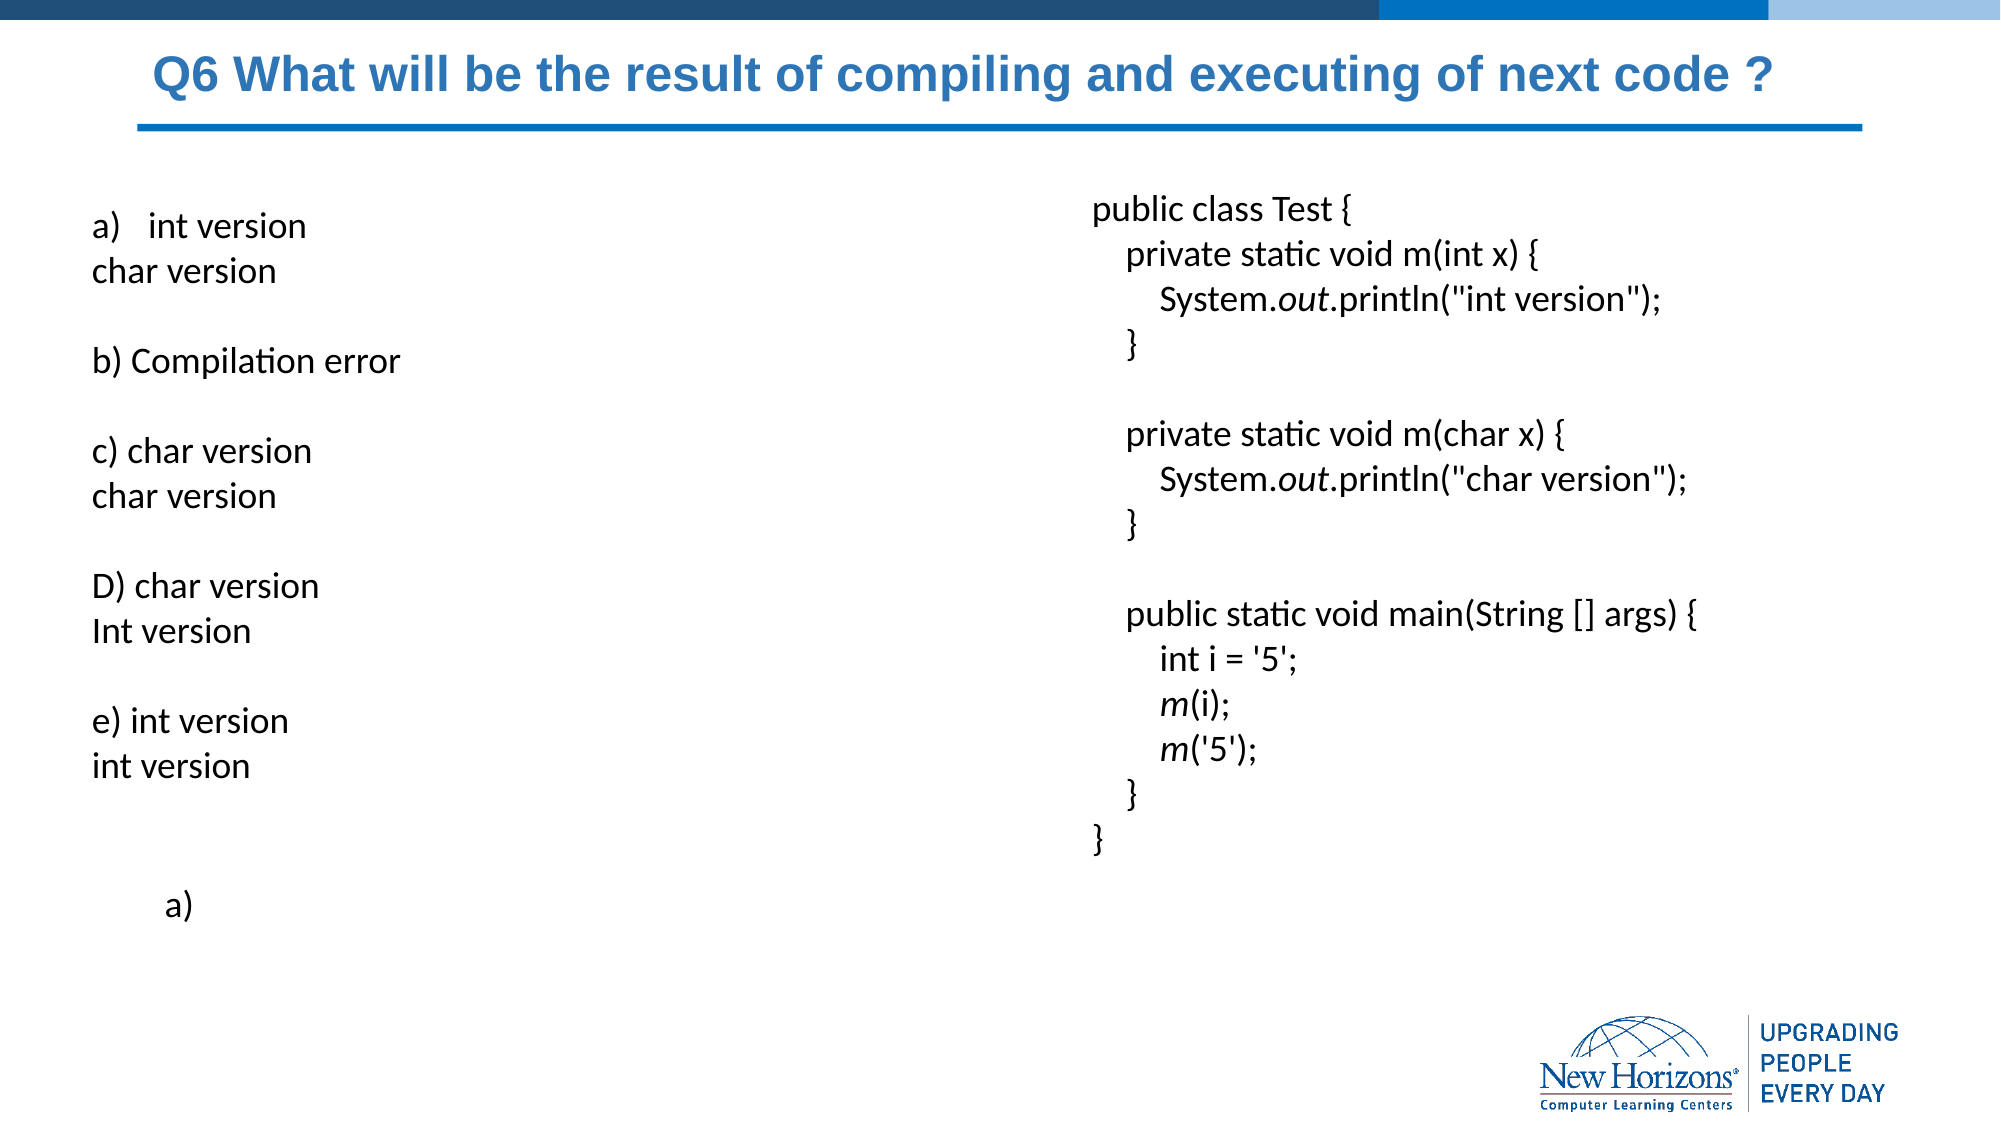

# Q6 What will be the result of compiling and executing of next code ?
public class Test {
    private static void m(int x) {
        System.out.println("int version");
    }
    private static void m(char x) {
        System.out.println("char version");
    }
    public static void main(String [] args) {
        int i = '5';
        m(i);
        m('5');
    }
}
int version
char version

b) Compilation error

c) char version
char version

D) char version
Int version

e) int version
int version
 a)